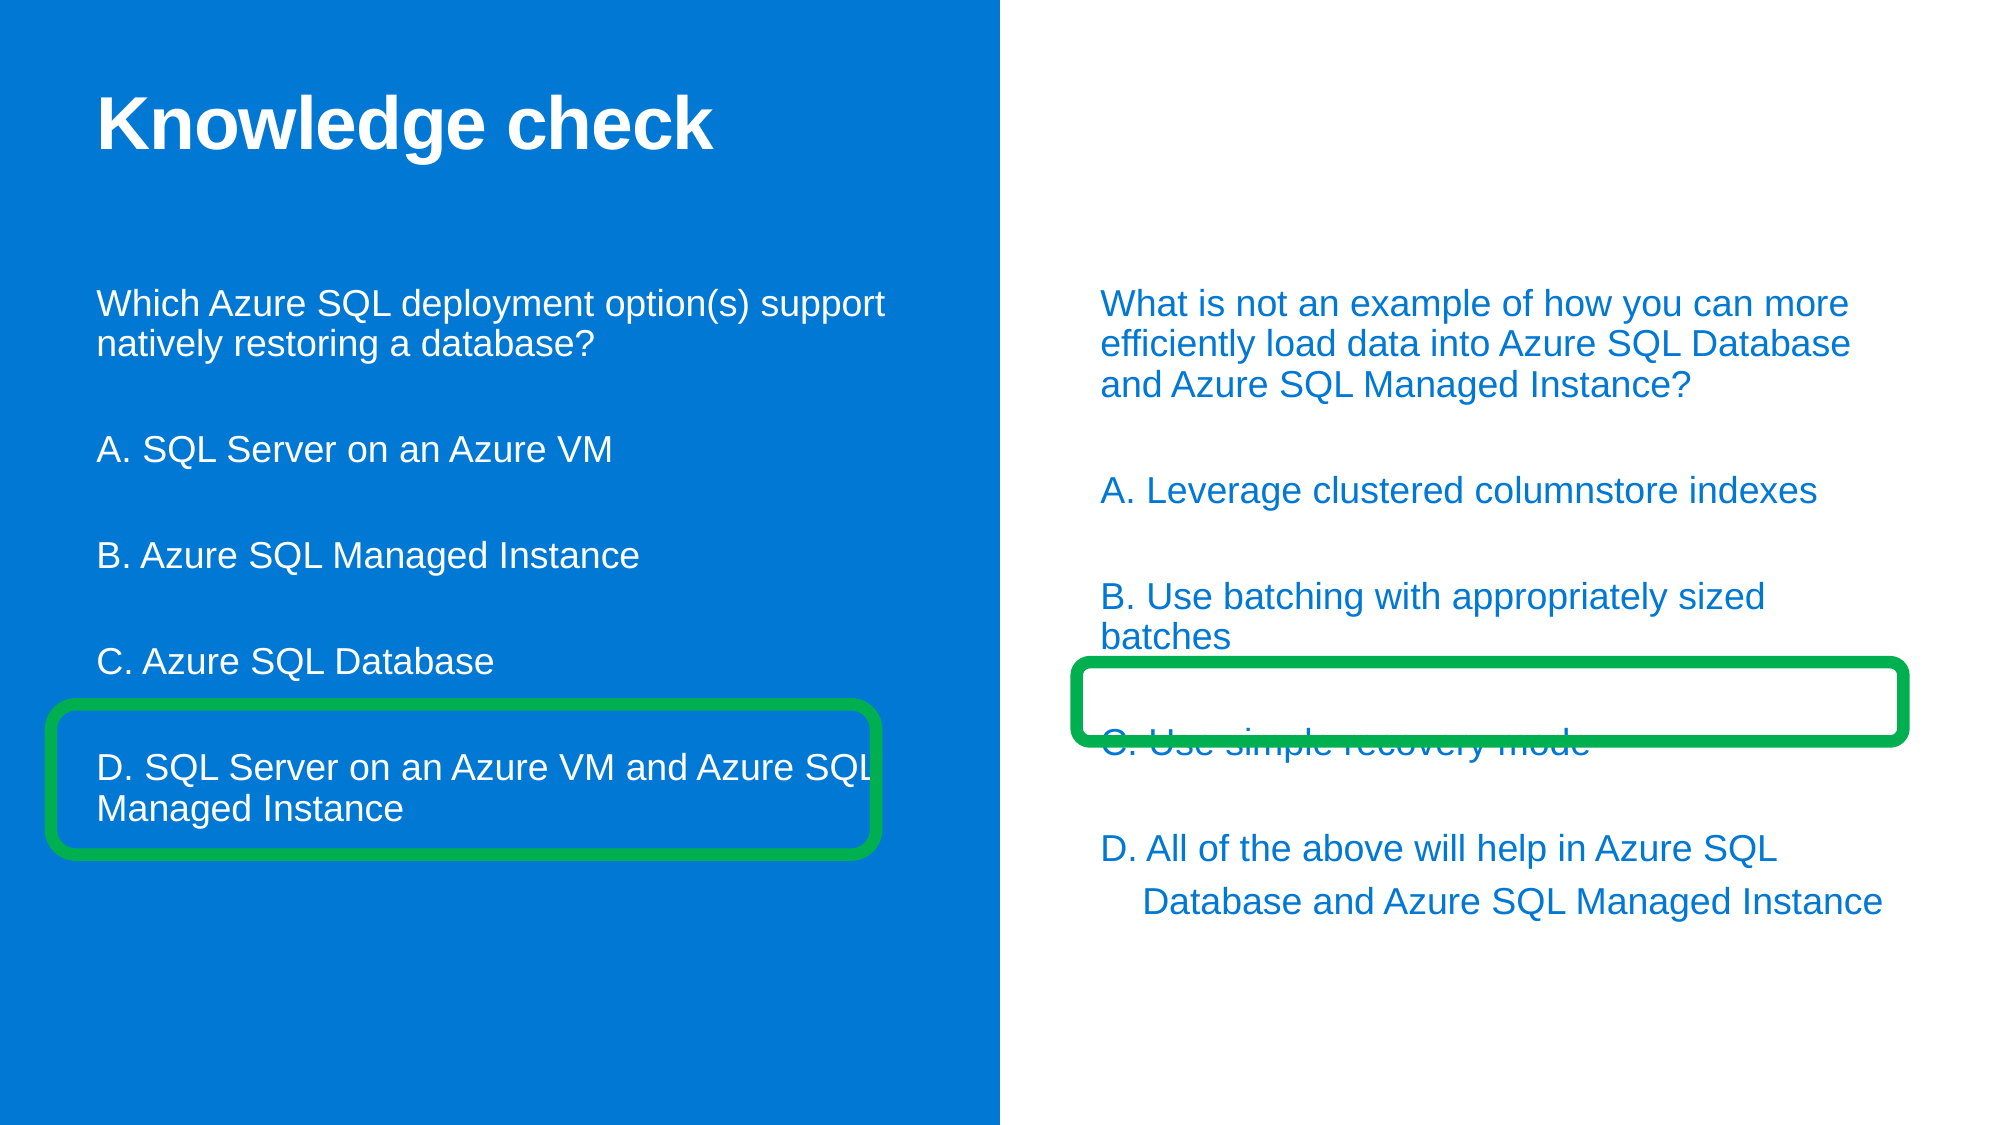

# Knowledge check
Which Azure SQL deployment option(s) support natively restoring a database?

A. SQL Server on an Azure VM

B. Azure SQL Managed Instance

C. Azure SQL Database

D. SQL Server on an Azure VM and Azure SQL Managed Instance
What is not an example of how you can more efficiently load data into Azure SQL Database and Azure SQL Managed Instance?

A. Leverage clustered columnstore indexes

B. Use batching with appropriately sized batches

C. Use simple recovery mode

D. All of the above will help in Azure SQL
    Database and Azure SQL Managed Instance